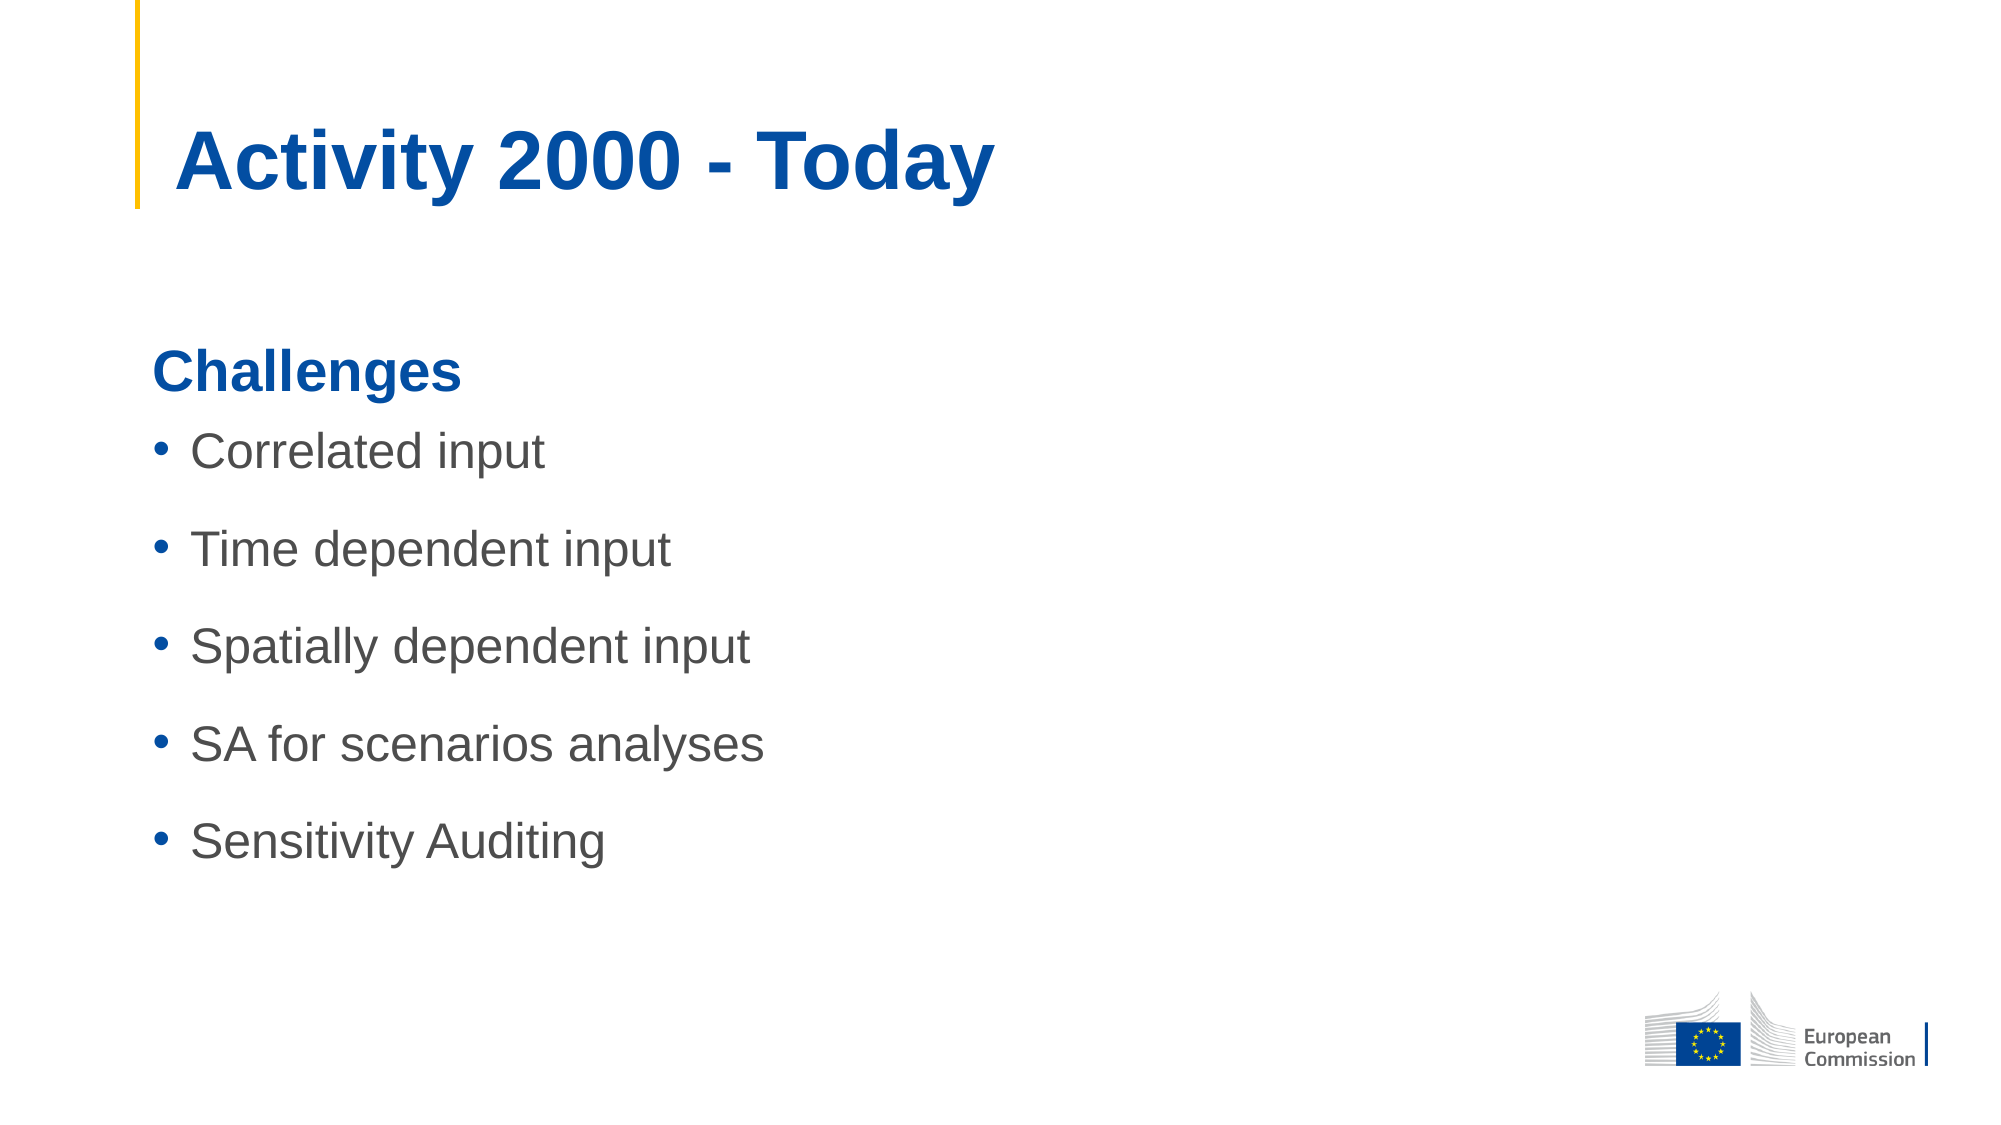

# Activity 2000 - Today
Challenges

Correlated input
Time dependent input
Spatially dependent input
SA for scenarios analyses
Sensitivity Auditing